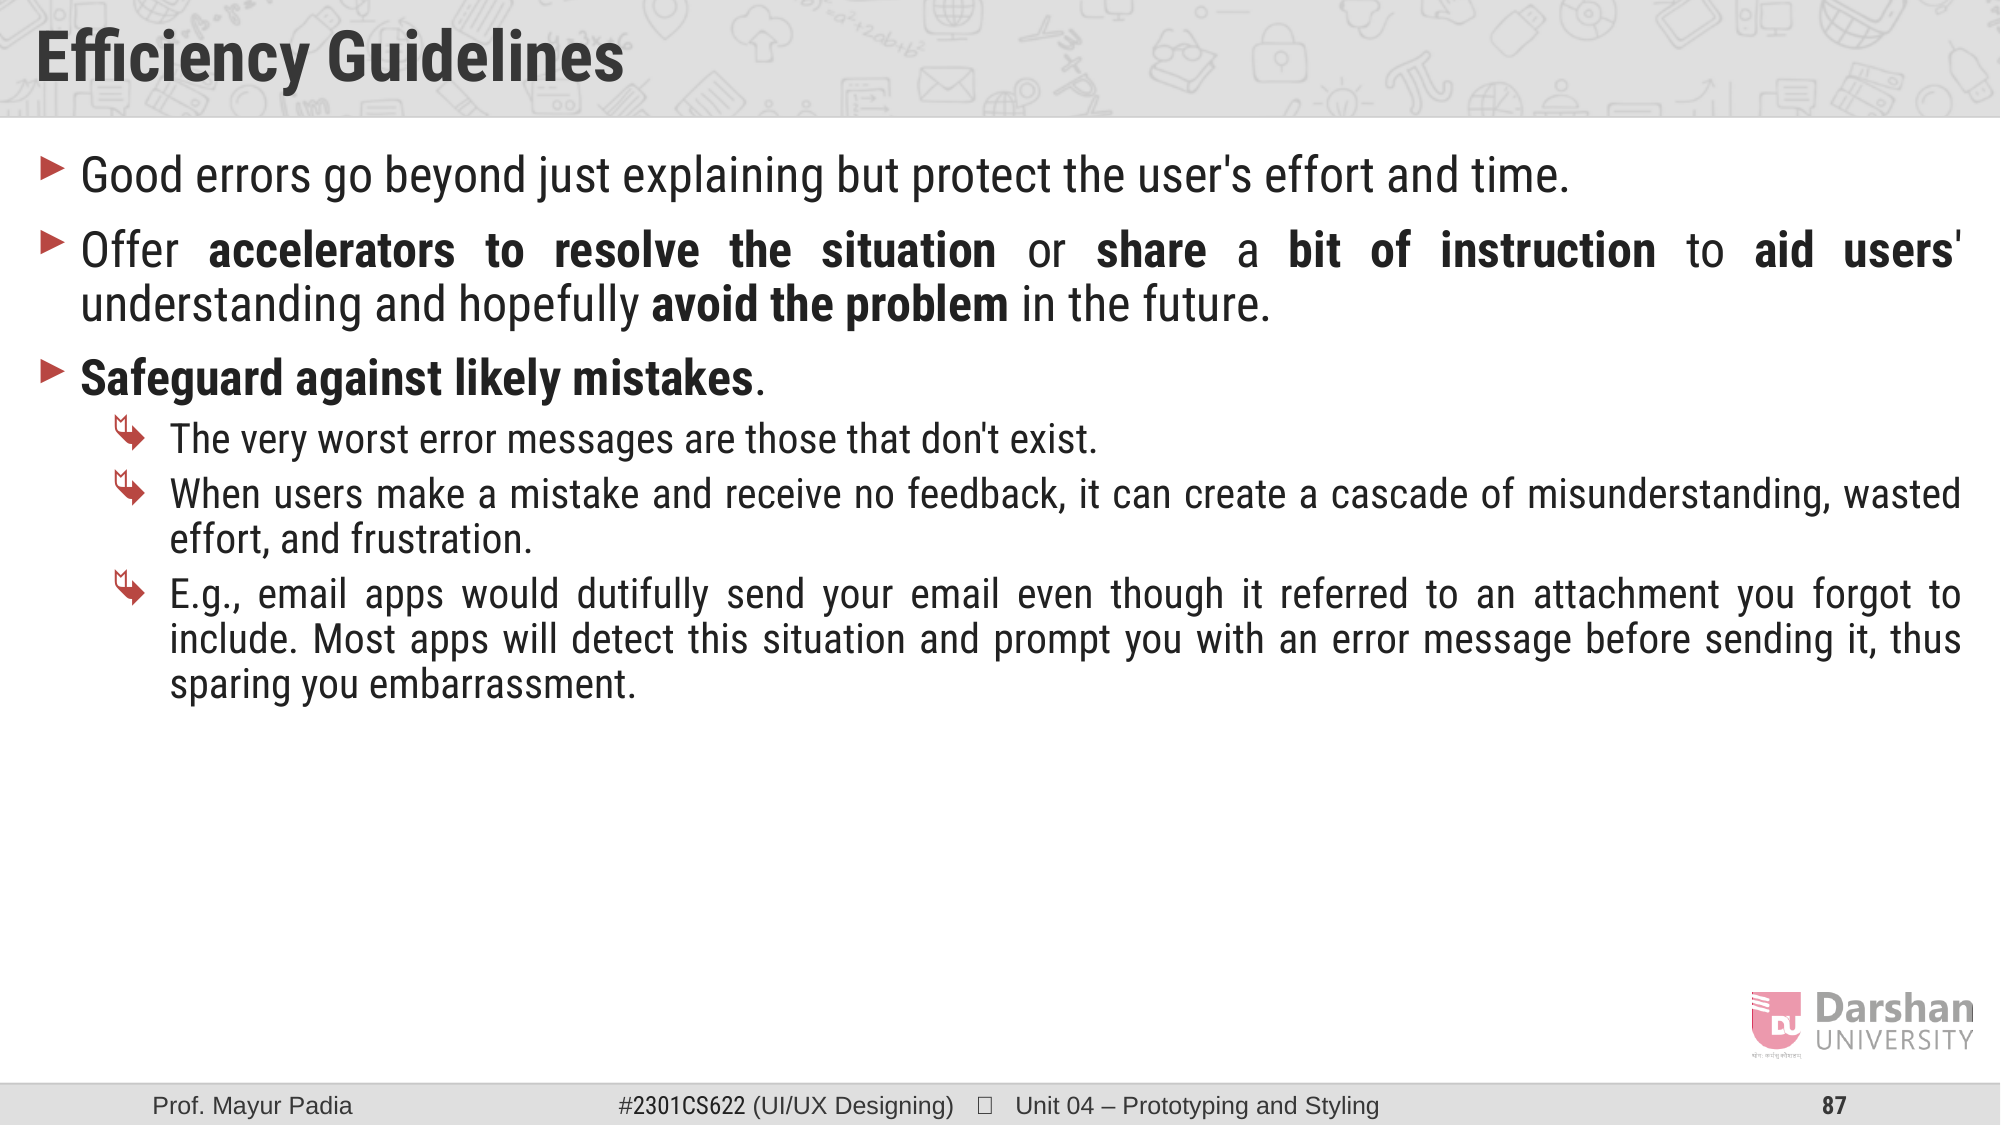

# Efficiency Guidelines
Good errors go beyond just explaining but protect the user's effort and time.
Offer accelerators to resolve the situation or share a bit of instruction to aid users' understanding and hopefully avoid the problem in the future.
Safeguard against likely mistakes.
The very worst error messages are those that don't exist.
When users make a mistake and receive no feedback, it can create a cascade of misunderstanding, wasted effort, and frustration.
E.g., email apps would dutifully send your email even though it referred to an attachment you forgot to include. Most apps will detect this situation and prompt you with an error message before sending it, thus sparing you embarrassment.